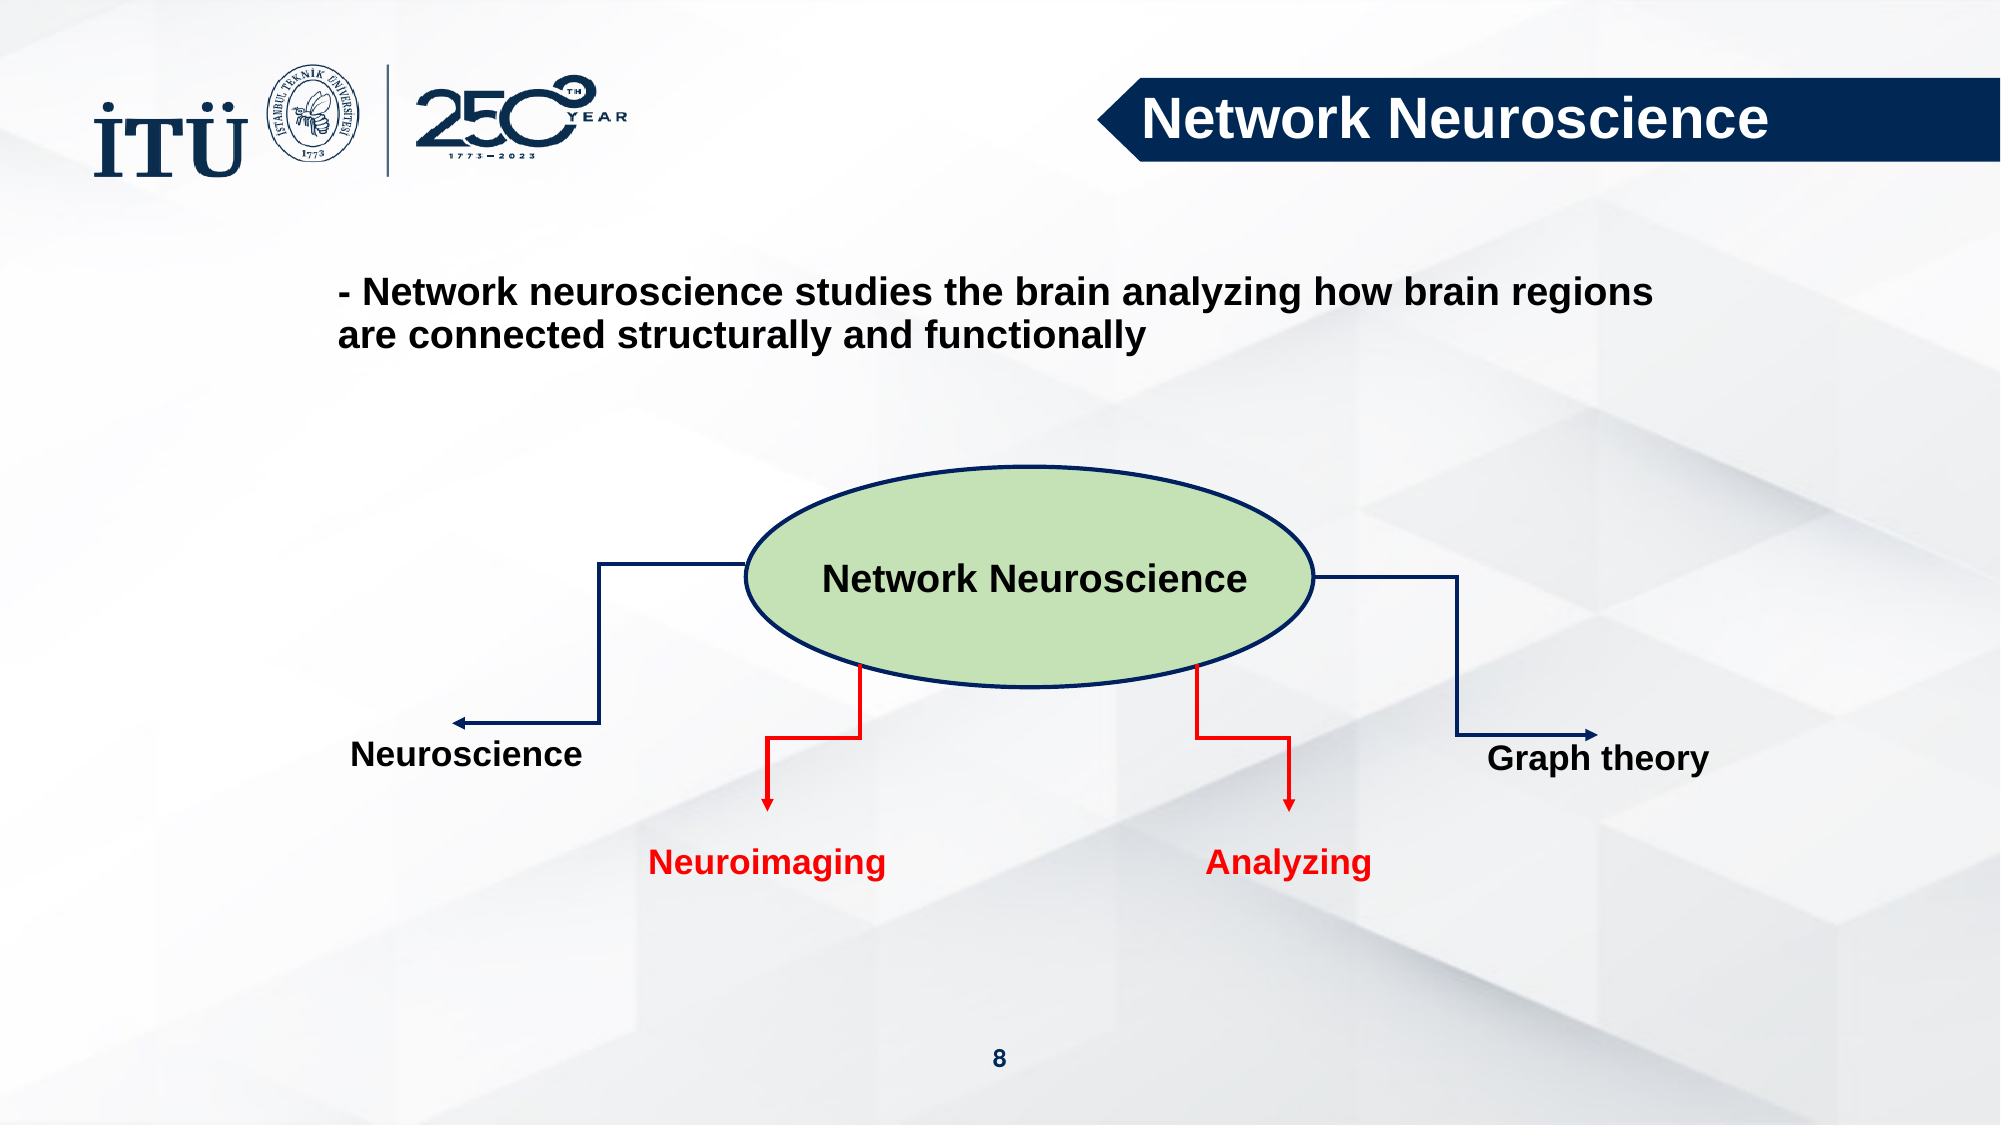

Network Neuroscience
- Network neuroscience studies the brain analyzing how brain regions are connected structurally and functionally

Network Neuroscience
Neuroscience
Graph theory
Neuroimaging
Analyzing
8